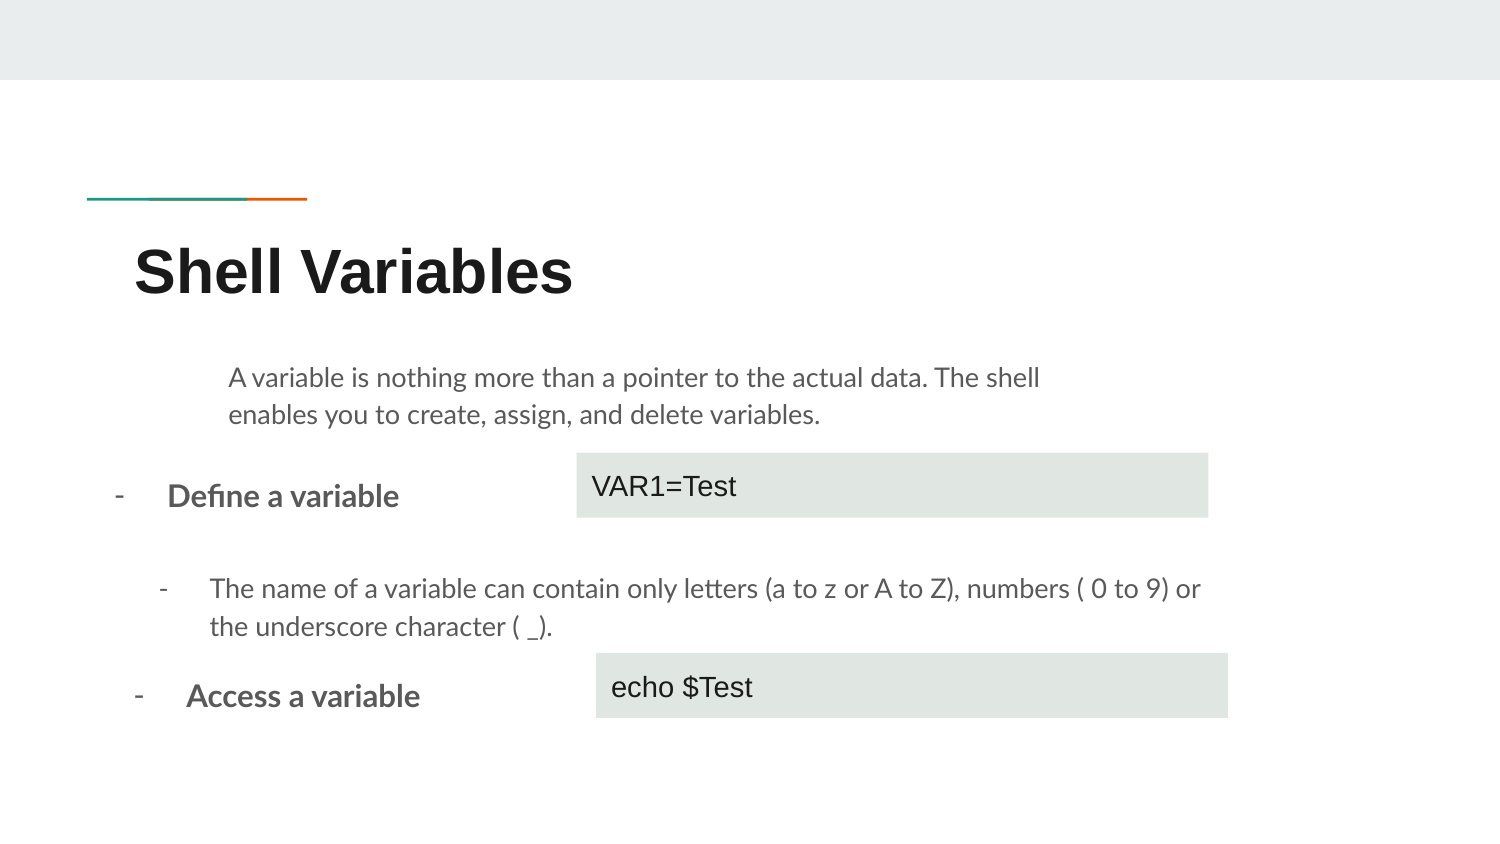

# Shell Variables
A variable is nothing more than a pointer to the actual data. The shell enables you to create, assign, and delete variables.
VAR1=Test
Define a variable
The name of a variable can contain only letters (a to z or A to Z), numbers ( 0 to 9) or the underscore character ( _).
echo $Test
Access a variable